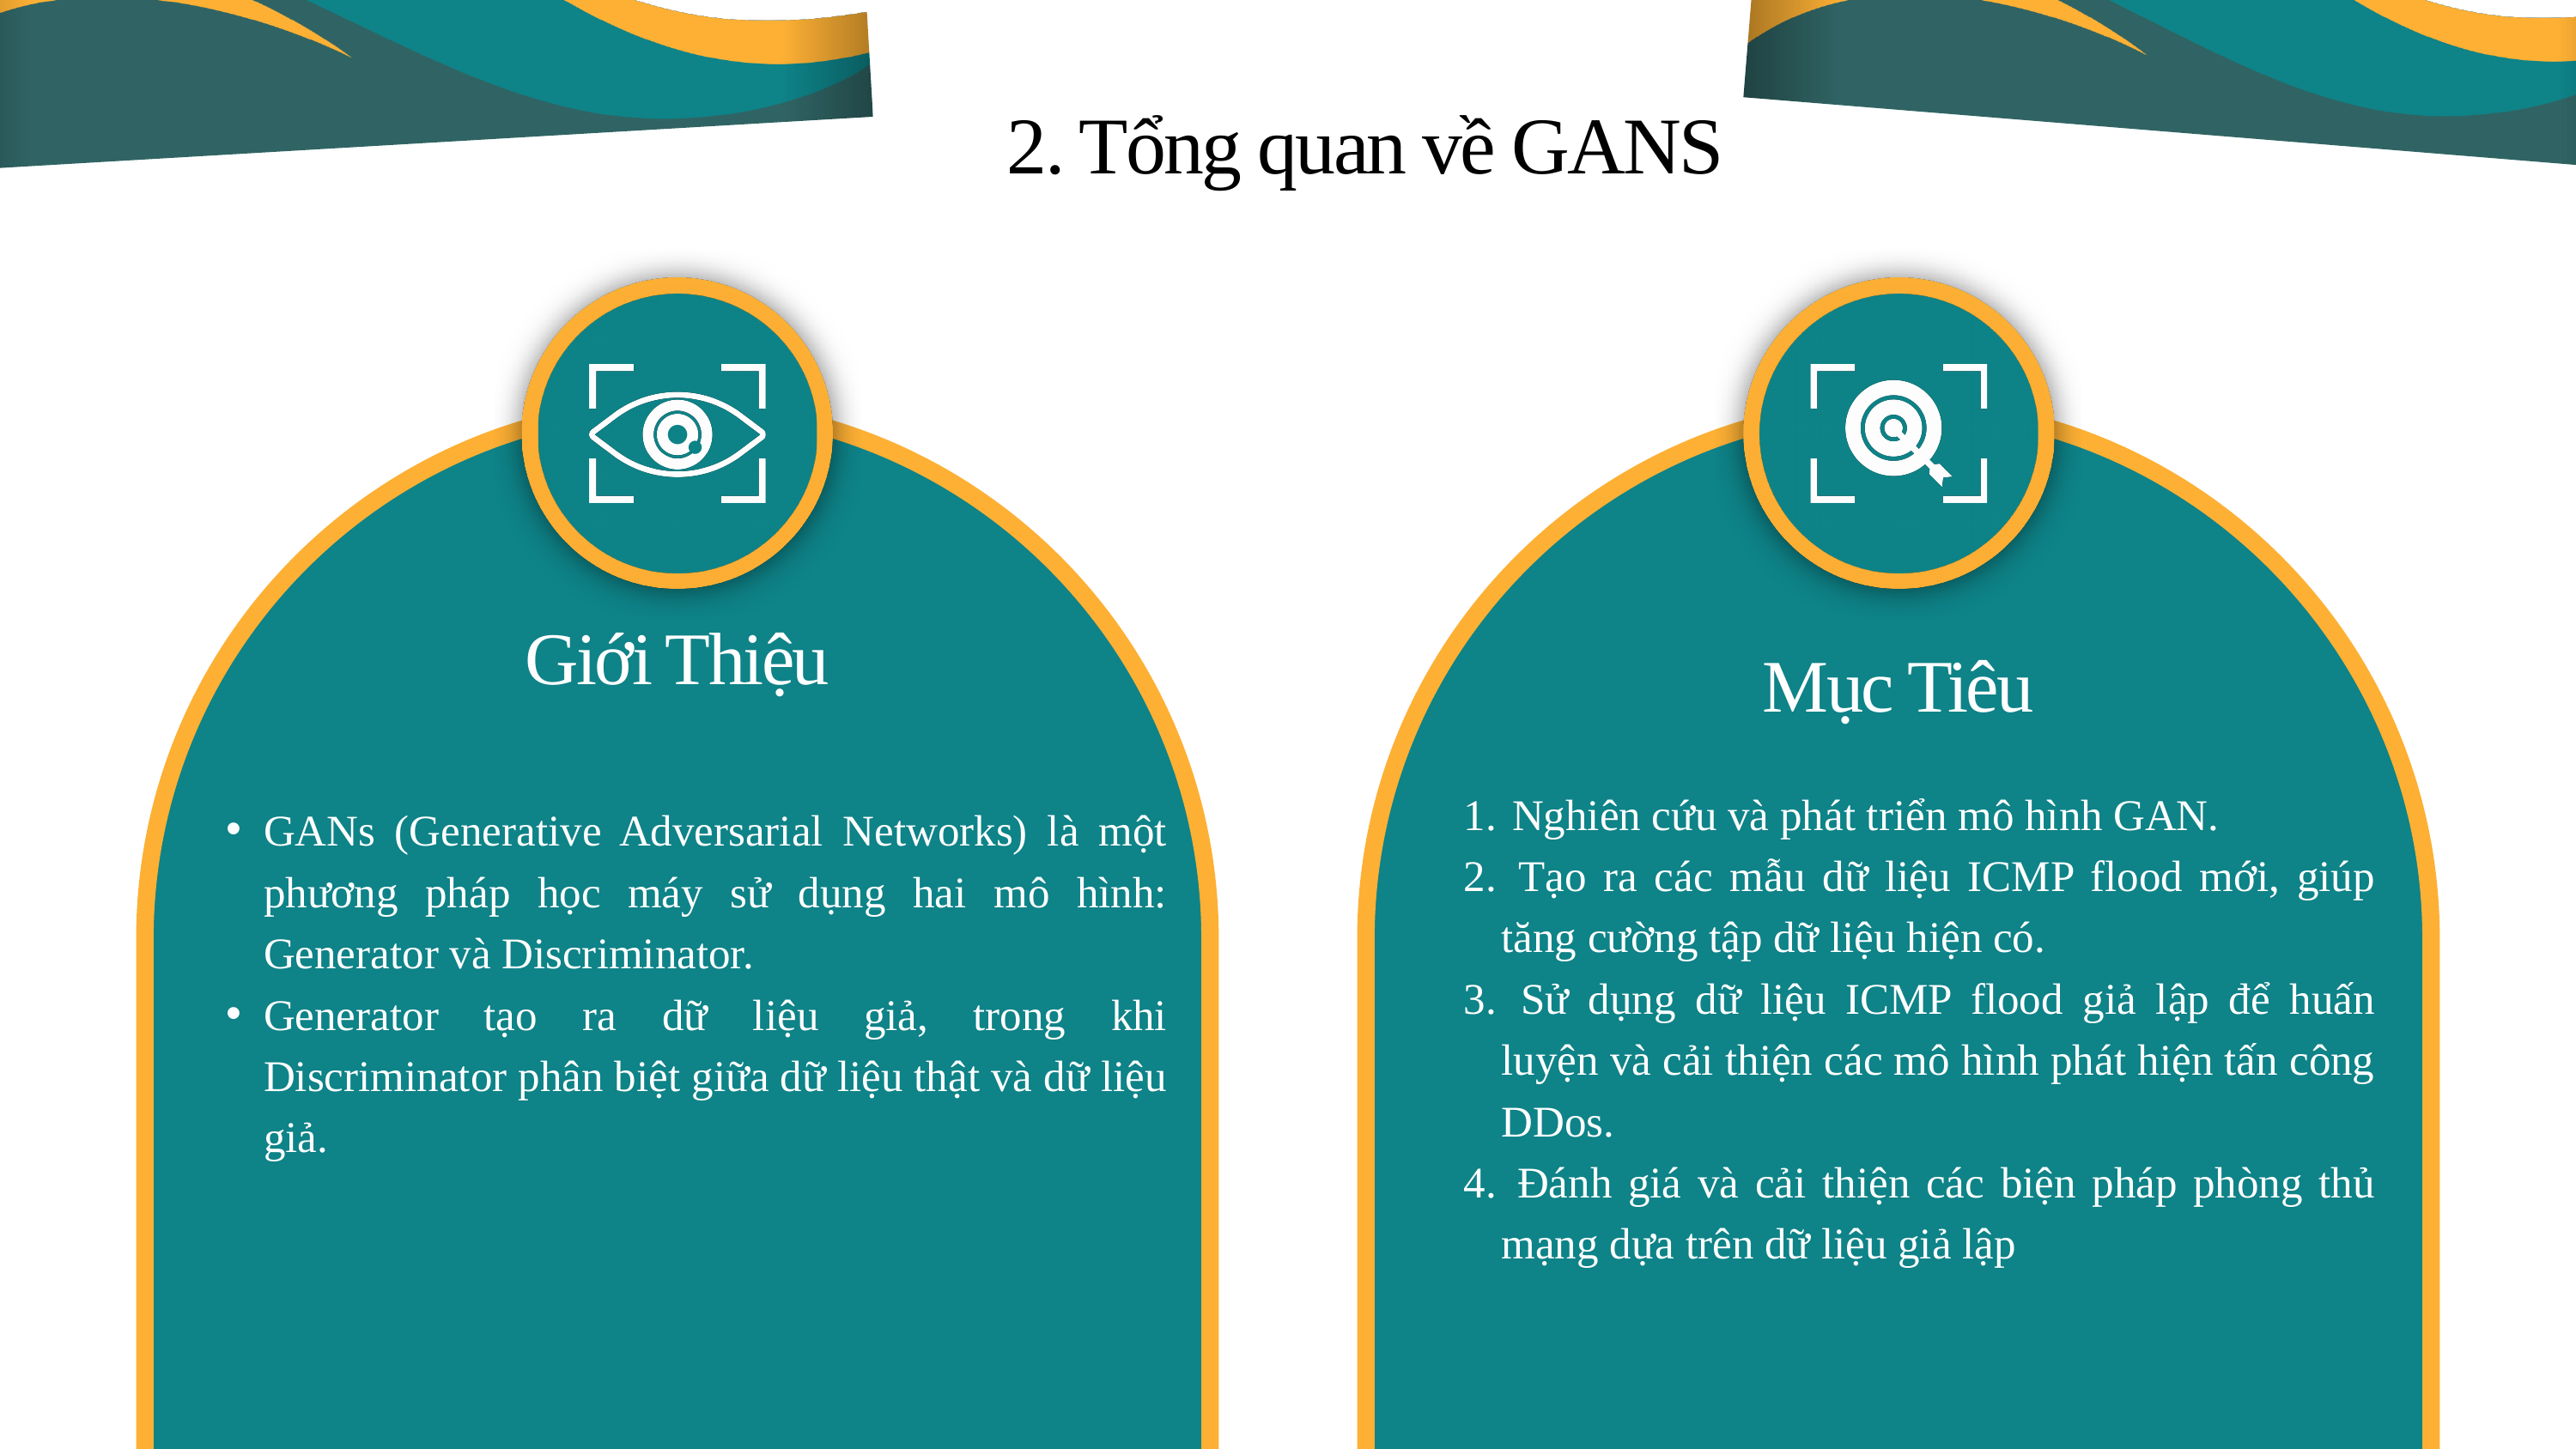

2. Tổng quan về GANS

Giới Thiệu
Mục Tiêu
 Nghiên cứu và phát triển mô hình GAN.
 Tạo ra các mẫu dữ liệu ICMP flood mới, giúp tăng cường tập dữ liệu hiện có.
 Sử dụng dữ liệu ICMP flood giả lập để huấn luyện và cải thiện các mô hình phát hiện tấn công DDos.
 Đánh giá và cải thiện các biện pháp phòng thủ mạng dựa trên dữ liệu giả lập

GANs (Generative Adversarial Networks) là một phương pháp học máy sử dụng hai mô hình: Generator và Discriminator.
Generator tạo ra dữ liệu giả, trong khi Discriminator phân biệt giữa dữ liệu thật và dữ liệu giả.